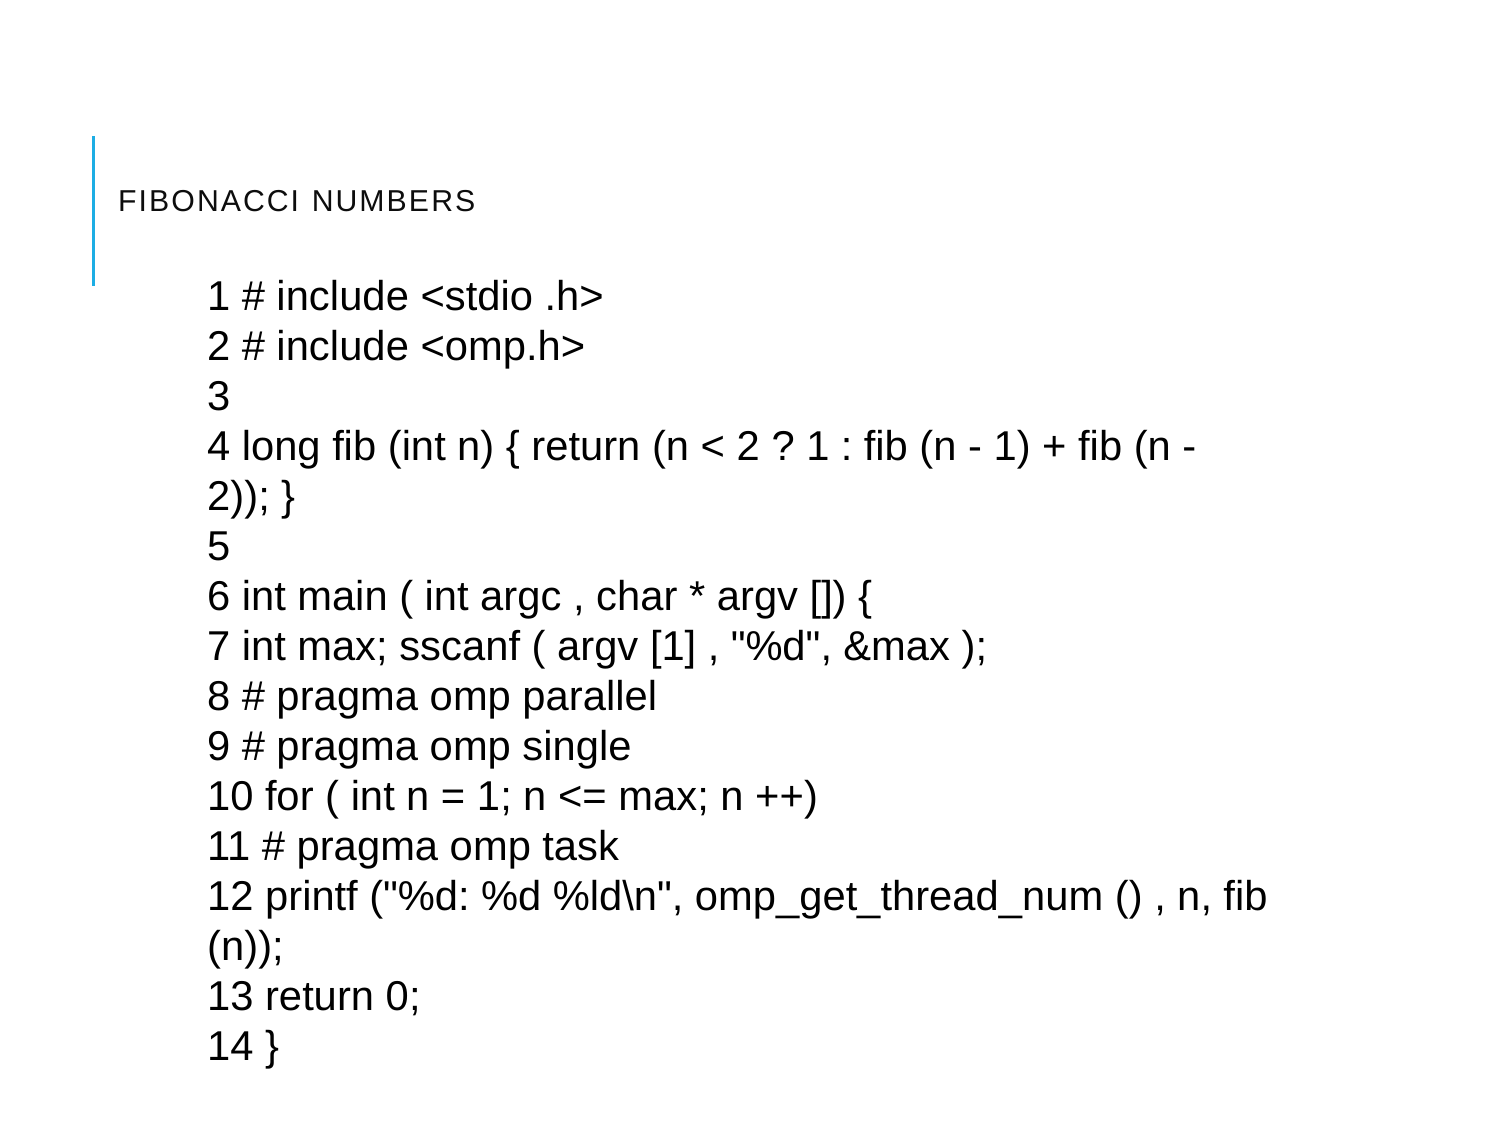

# Fibonacci numbers
1 # include <stdio .h>
2 # include <omp.h>
3
4 long fib (int n) { return (n < 2 ? 1 : fib (n - 1) + fib (n - 2)); }
5
6 int main ( int argc , char * argv []) {
7 int max; sscanf ( argv [1] , "%d", &max );
8 # pragma omp parallel
9 # pragma omp single
10 for ( int n = 1; n <= max; n ++)
11 # pragma omp task
12 printf ("%d: %d %ld\n", omp_get_thread_num () , n, fib (n));
13 return 0;
14 }